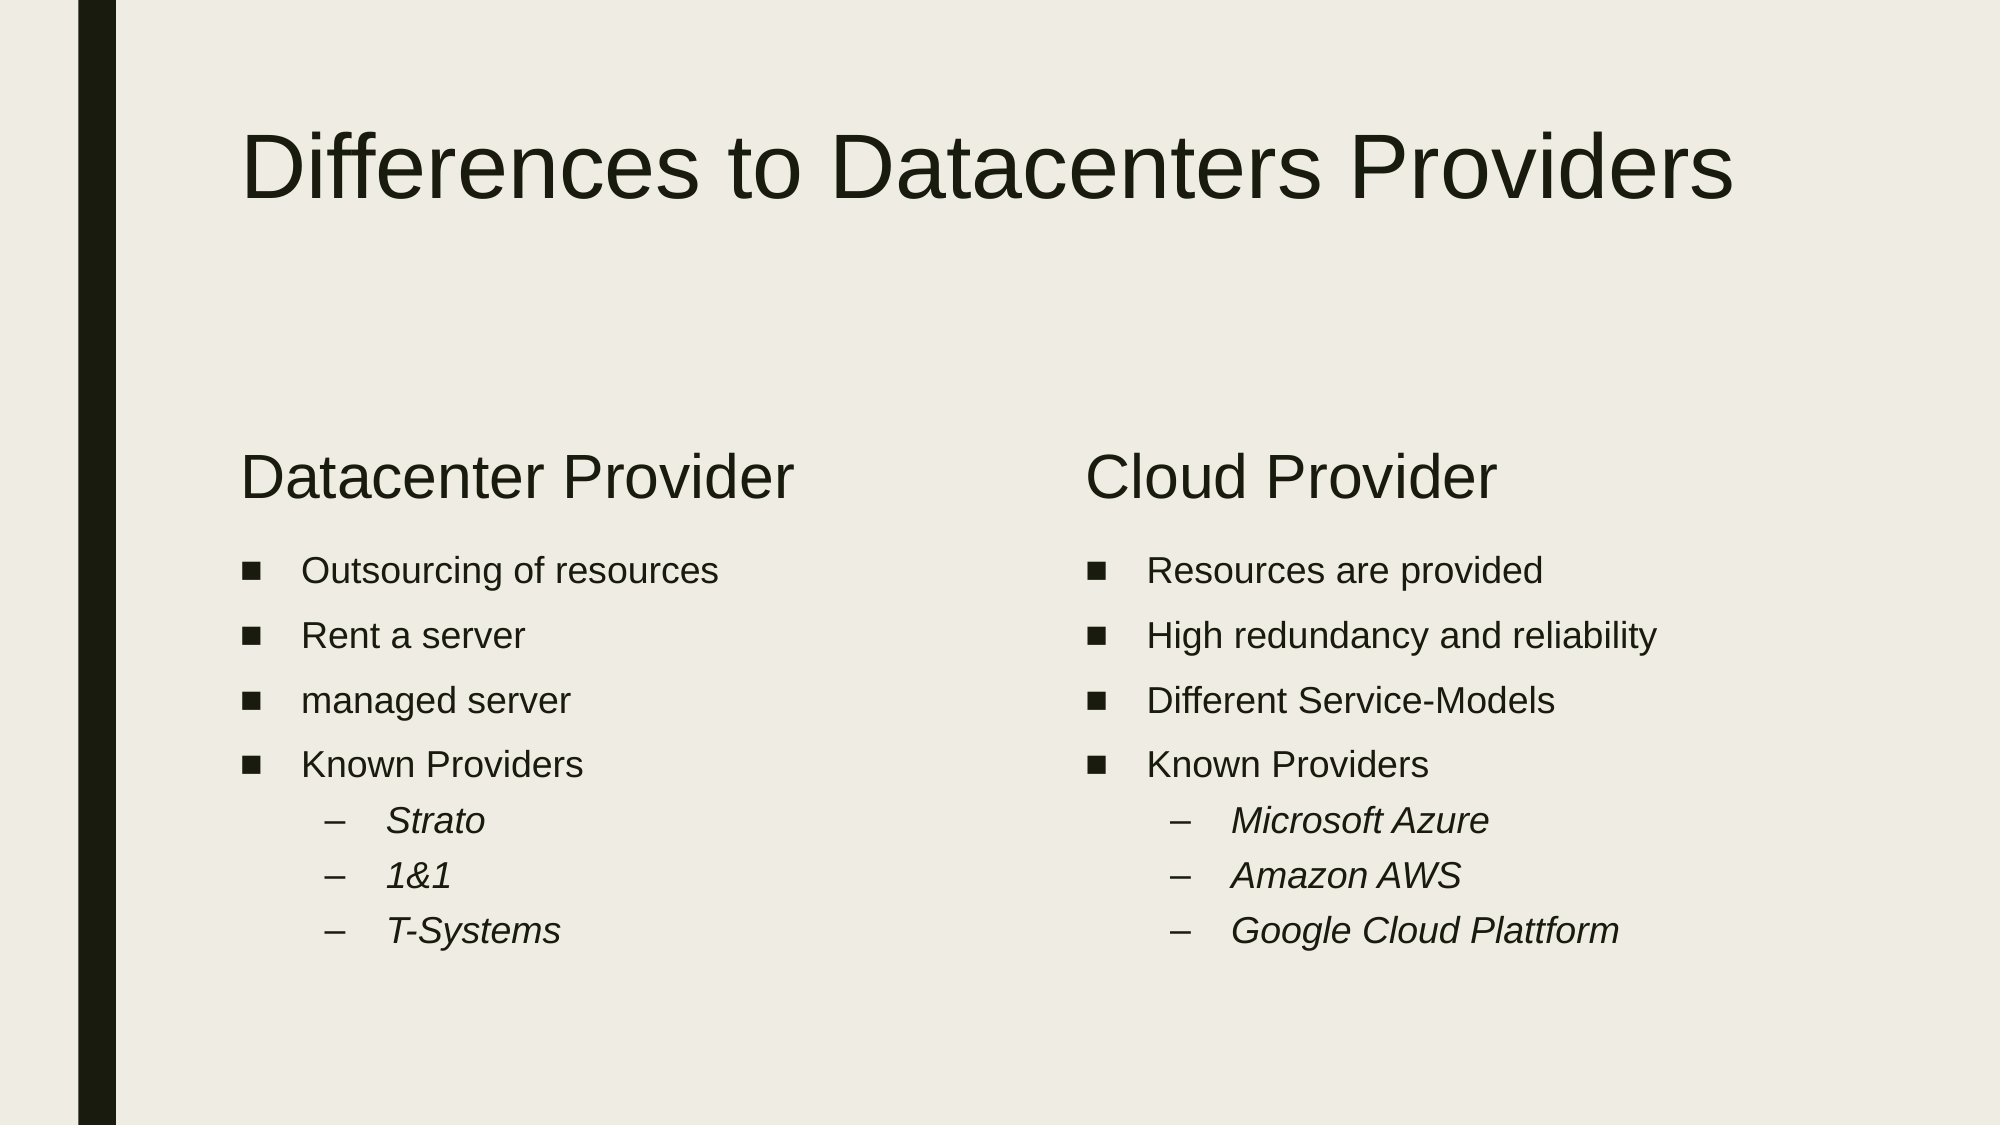

# Differences to Datacenters Providers
Datacenter Provider
Cloud Provider
Outsourcing of resources
Rent a server
managed server
Known Providers
Strato
1&1
T-Systems
Resources are provided
High redundancy and reliability
Different Service-Models
Known Providers
Microsoft Azure
Amazon AWS
Google Cloud Plattform